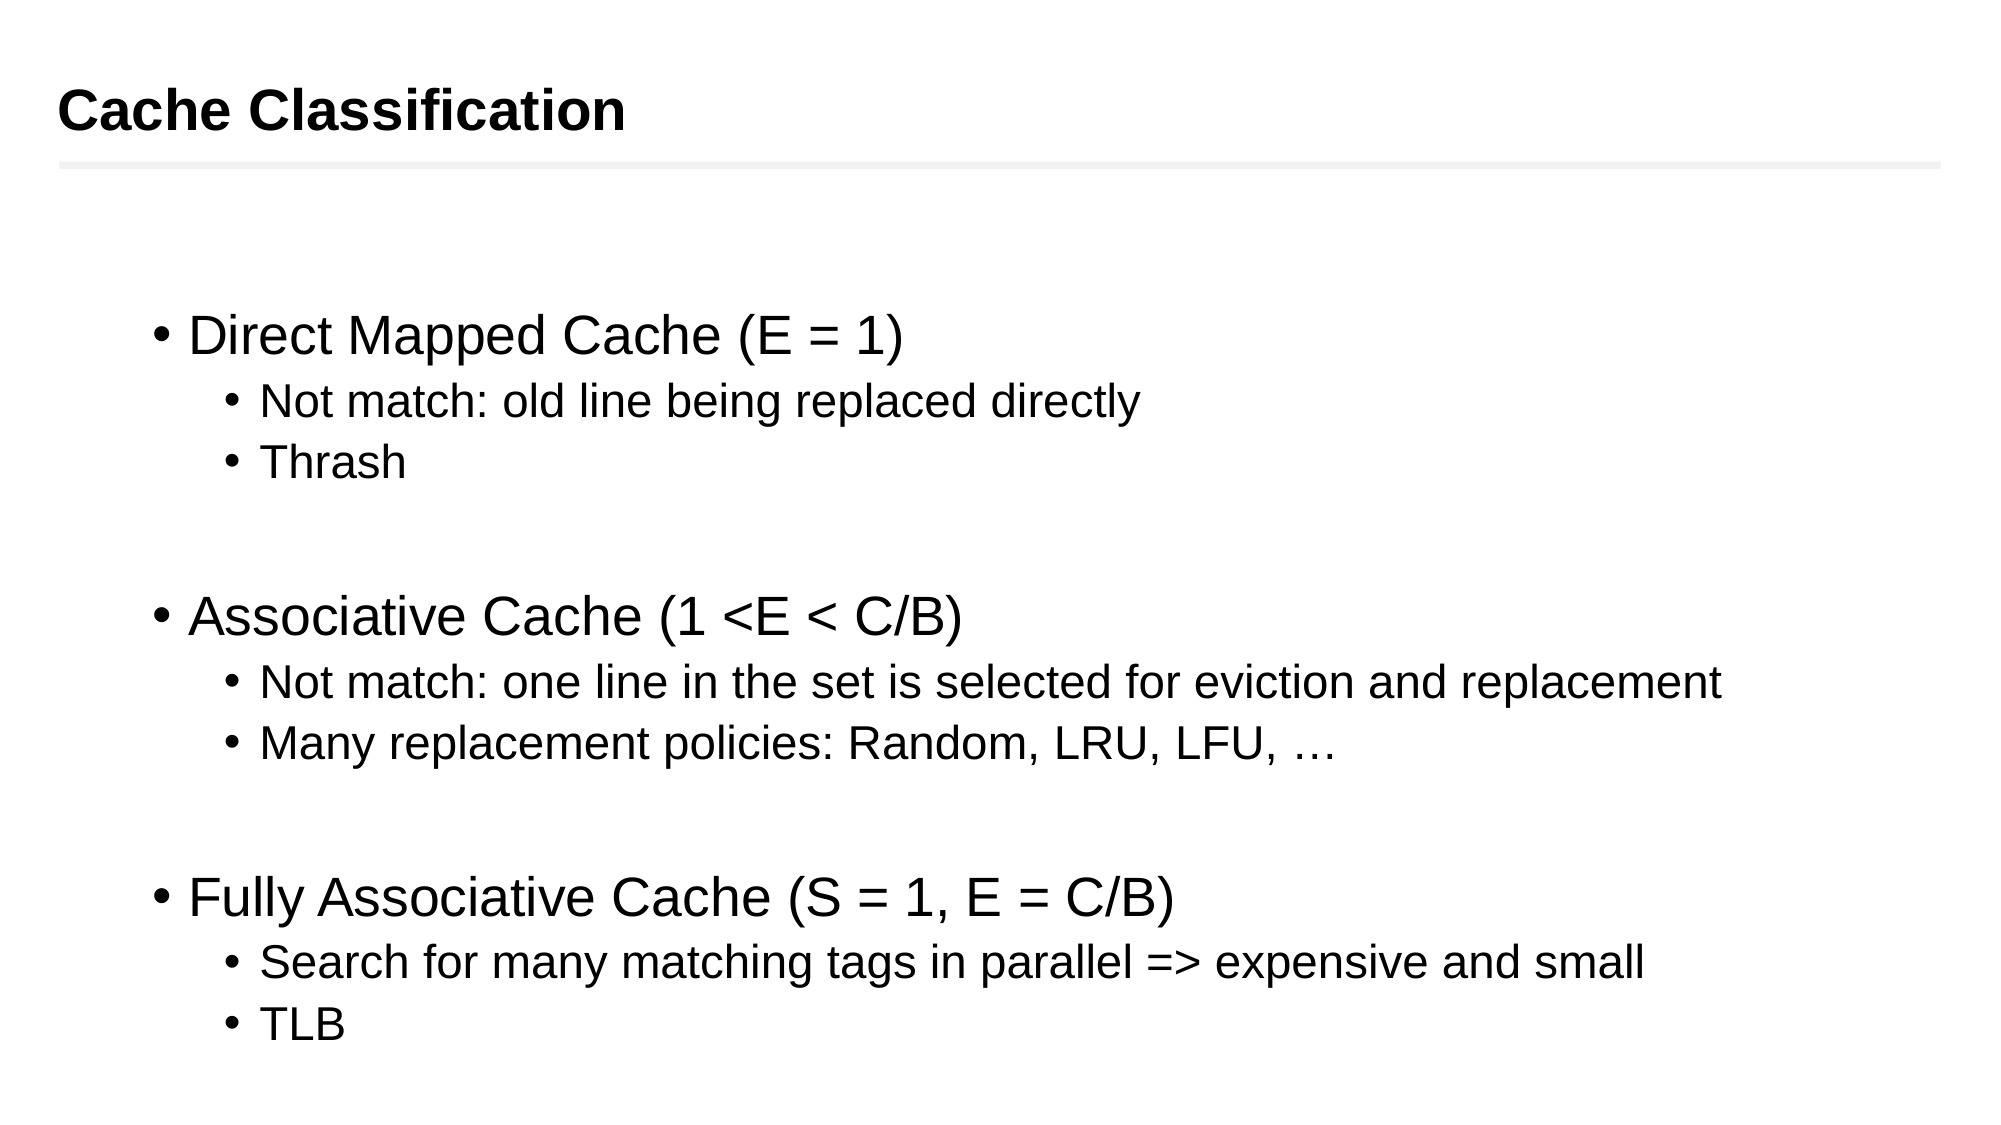

Cache Classification
Direct Mapped Cache (E = 1)
Not match: old line being replaced directly
Thrash

Associative Cache (1 <E < C/B)
Not match: one line in the set is selected for eviction and replacement
Many replacement policies: Random, LRU, LFU, …

Fully Associative Cache (S = 1, E = C/B)
Search for many matching tags in parallel => expensive and small
TLB